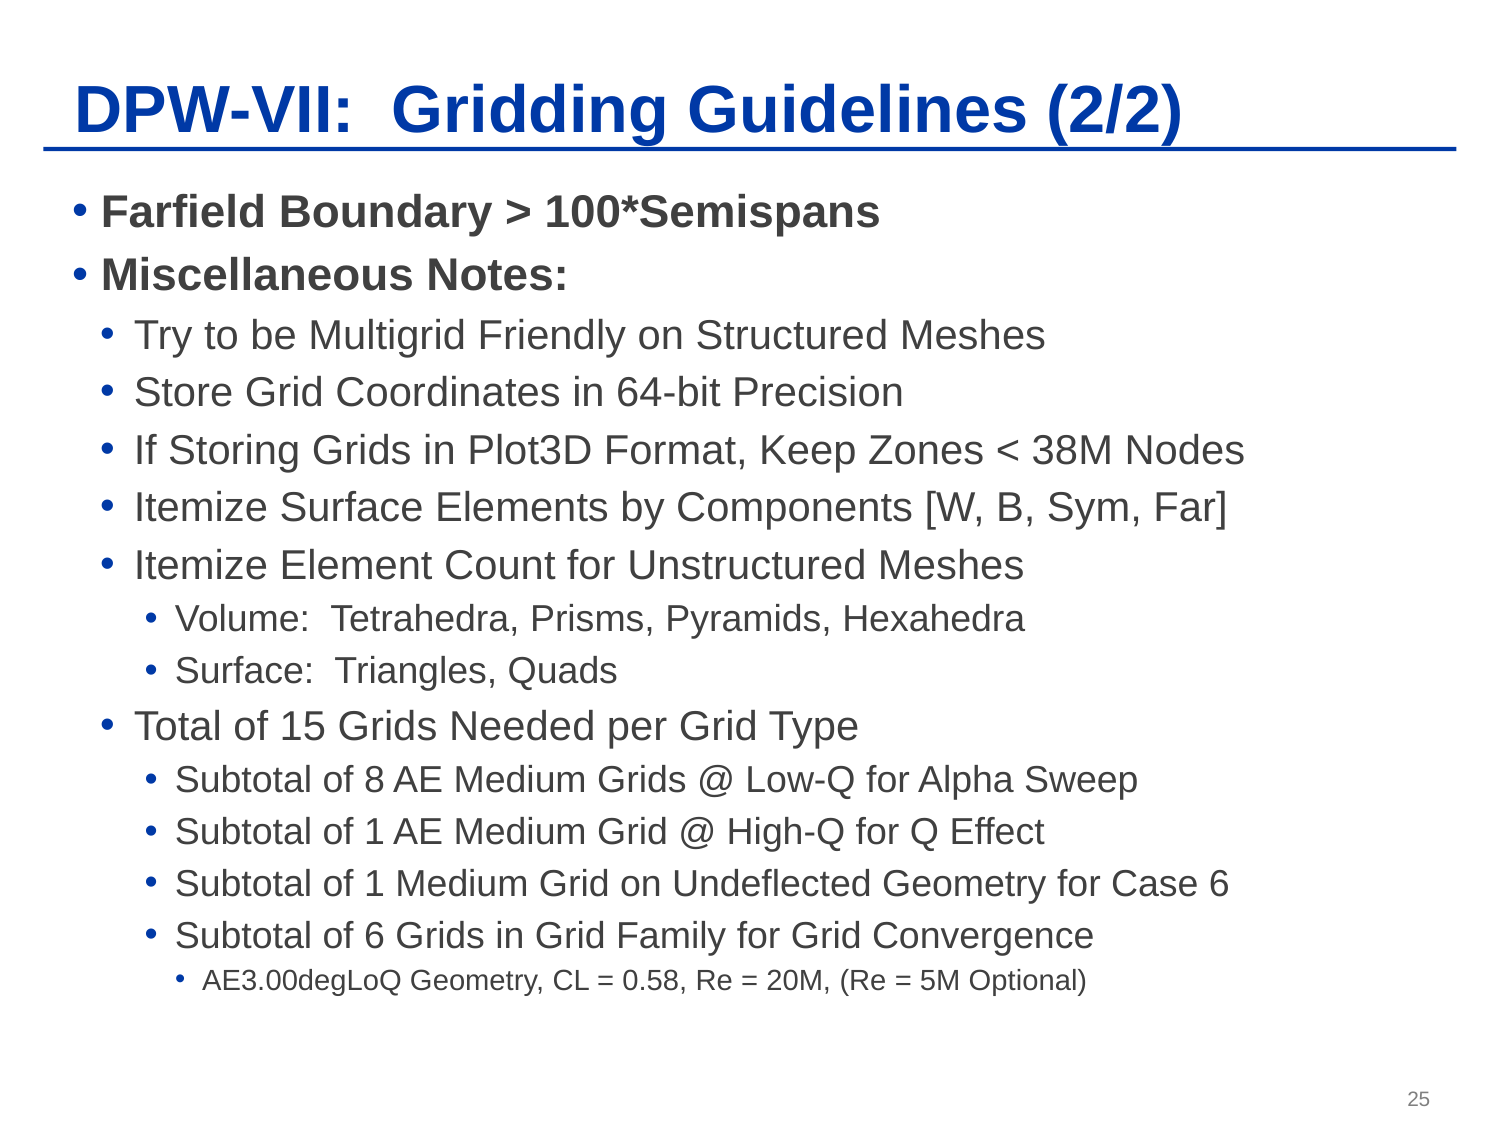

# DPW-VII:  Gridding Guidelines (2/2)
 Farfield Boundary > 100*Semispans
 Miscellaneous Notes:
Try to be Multigrid Friendly on Structured Meshes
Store Grid Coordinates in 64-bit Precision
If Storing Grids in Plot3D Format, Keep Zones < 38M Nodes
Itemize Surface Elements by Components [W, B, Sym, Far]
Itemize Element Count for Unstructured Meshes
Volume:  Tetrahedra, Prisms, Pyramids, Hexahedra
Surface:  Triangles, Quads
Total of 15 Grids Needed per Grid Type
Subtotal of 8 AE Medium Grids @ Low-Q for Alpha Sweep
Subtotal of 1 AE Medium Grid @ High-Q for Q Effect
Subtotal of 1 Medium Grid on Undeflected Geometry for Case 6
Subtotal of 6 Grids in Grid Family for Grid Convergence
AE3.00degLoQ Geometry, CL = 0.58, Re = 20M, (Re = 5M Optional)

25